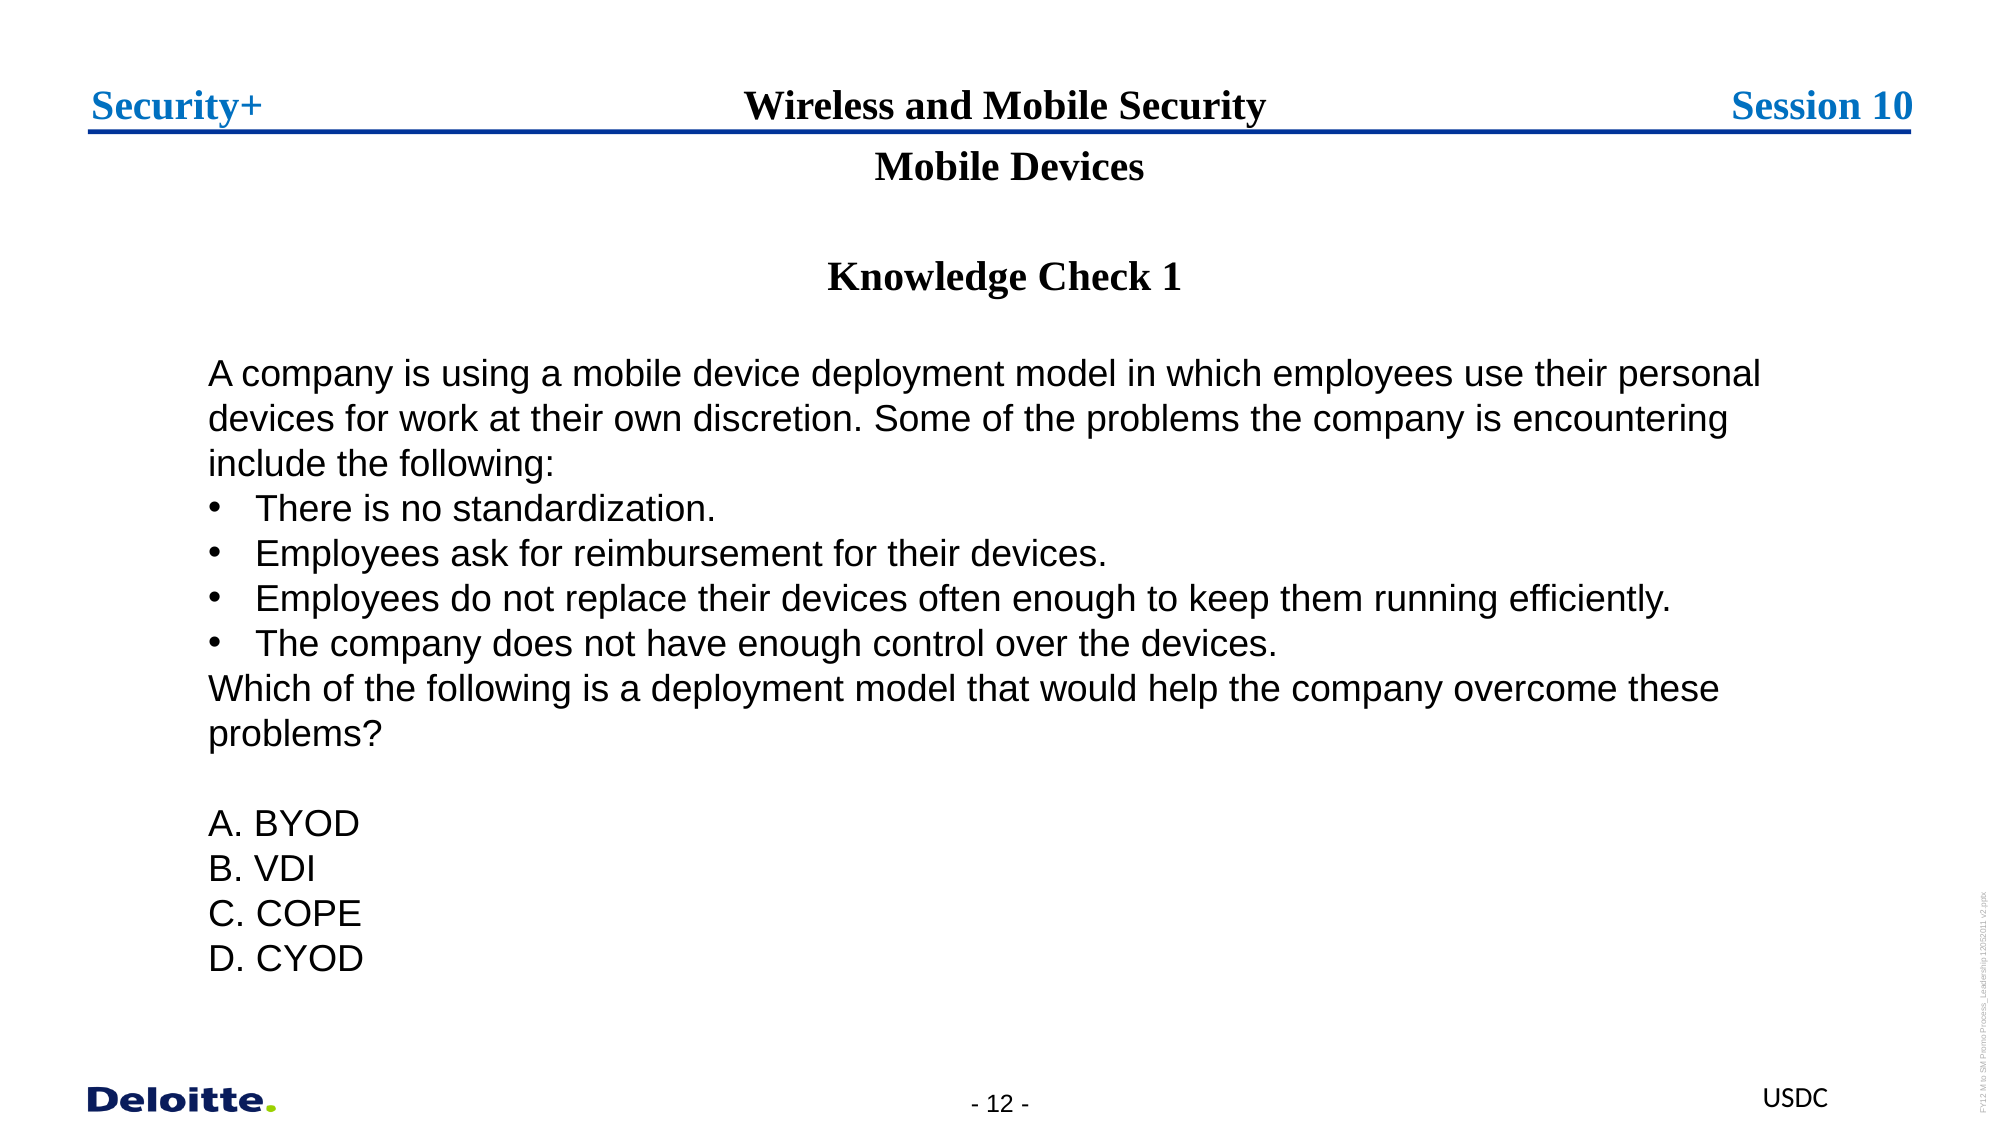

Security+
# Wireless and Mobile Security
Session 10
  Mobile Devices
Knowledge Check 1

A company is using a mobile device deployment model in which employees use their personal devices for work at their own discretion. Some of the problems the company is encountering include the following:
There is no standardization.
Employees ask for reimbursement for their devices.
Employees do not replace their devices often enough to keep them running efficiently.
The company does not have enough control over the devices.
Which of the following is a deployment model that would help the company overcome these problems?

A. BYOD
B. VDI
C. COPE
D. CYOD